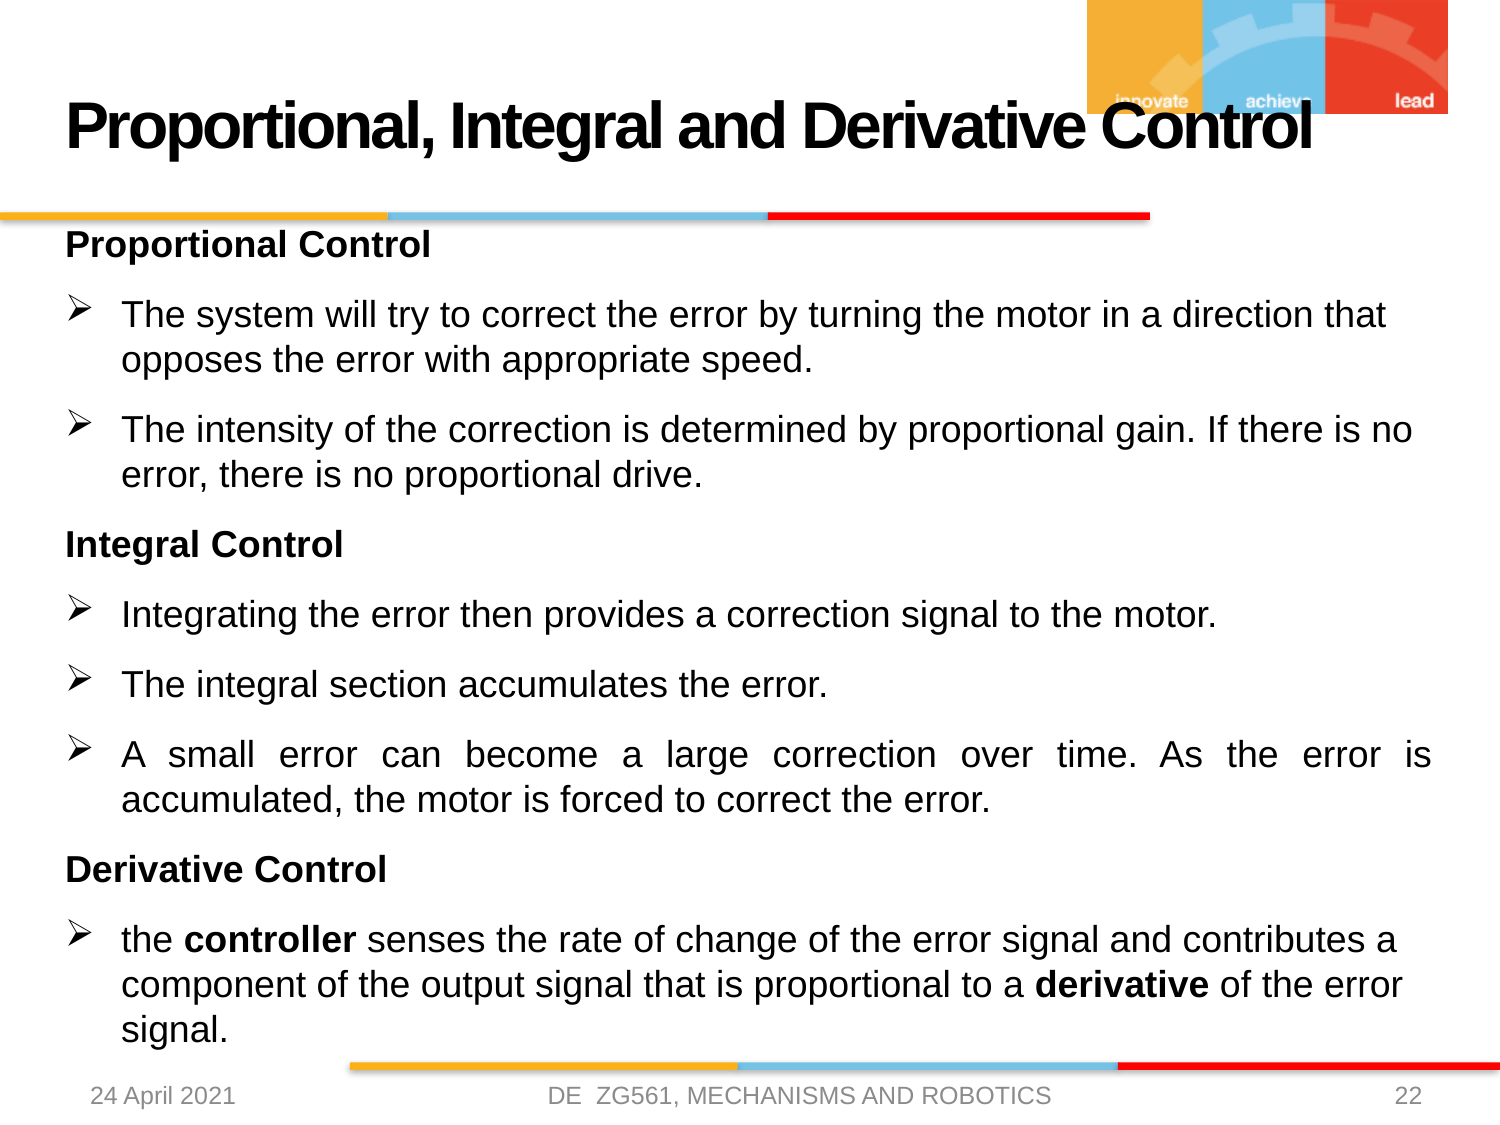

# Proportional, Integral and Derivative Control
Proportional Control
The system will try to correct the error by turning the motor in a direction that opposes the error with appropriate speed.
The intensity of the correction is determined by proportional gain. If there is no error, there is no proportional drive.
Integral Control
Integrating the error then provides a correction signal to the motor.
The integral section accumulates the error.
A small error can become a large correction over time. As the error is accumulated, the motor is forced to correct the error.
Derivative Control
the controller senses the rate of change of the error signal and contributes a component of the output signal that is proportional to a derivative of the error signal.
DE  ZG561, MECHANISMS AND ROBOTICS
24 April 2021
22